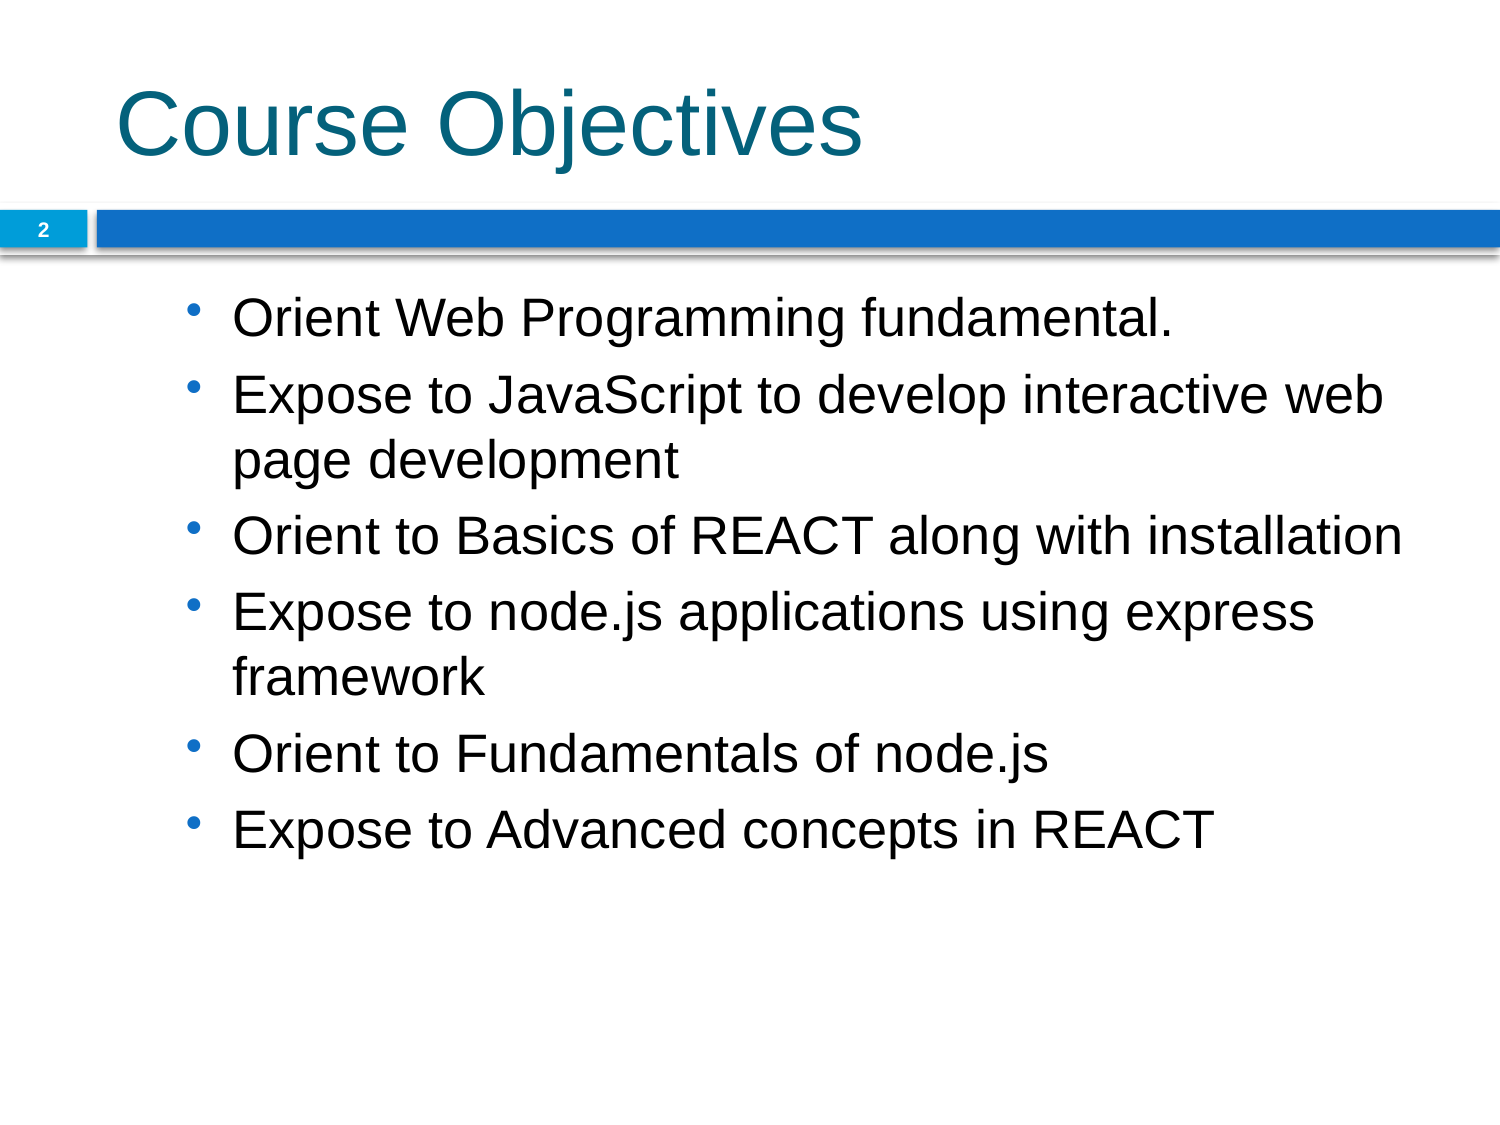

# Course Objectives
2
Orient Web Programming fundamental.
Expose to JavaScript to develop interactive web page development
Orient to Basics of REACT along with installation
Expose to node.js applications using express framework
Orient to Fundamentals of node.js
Expose to Advanced concepts in REACT